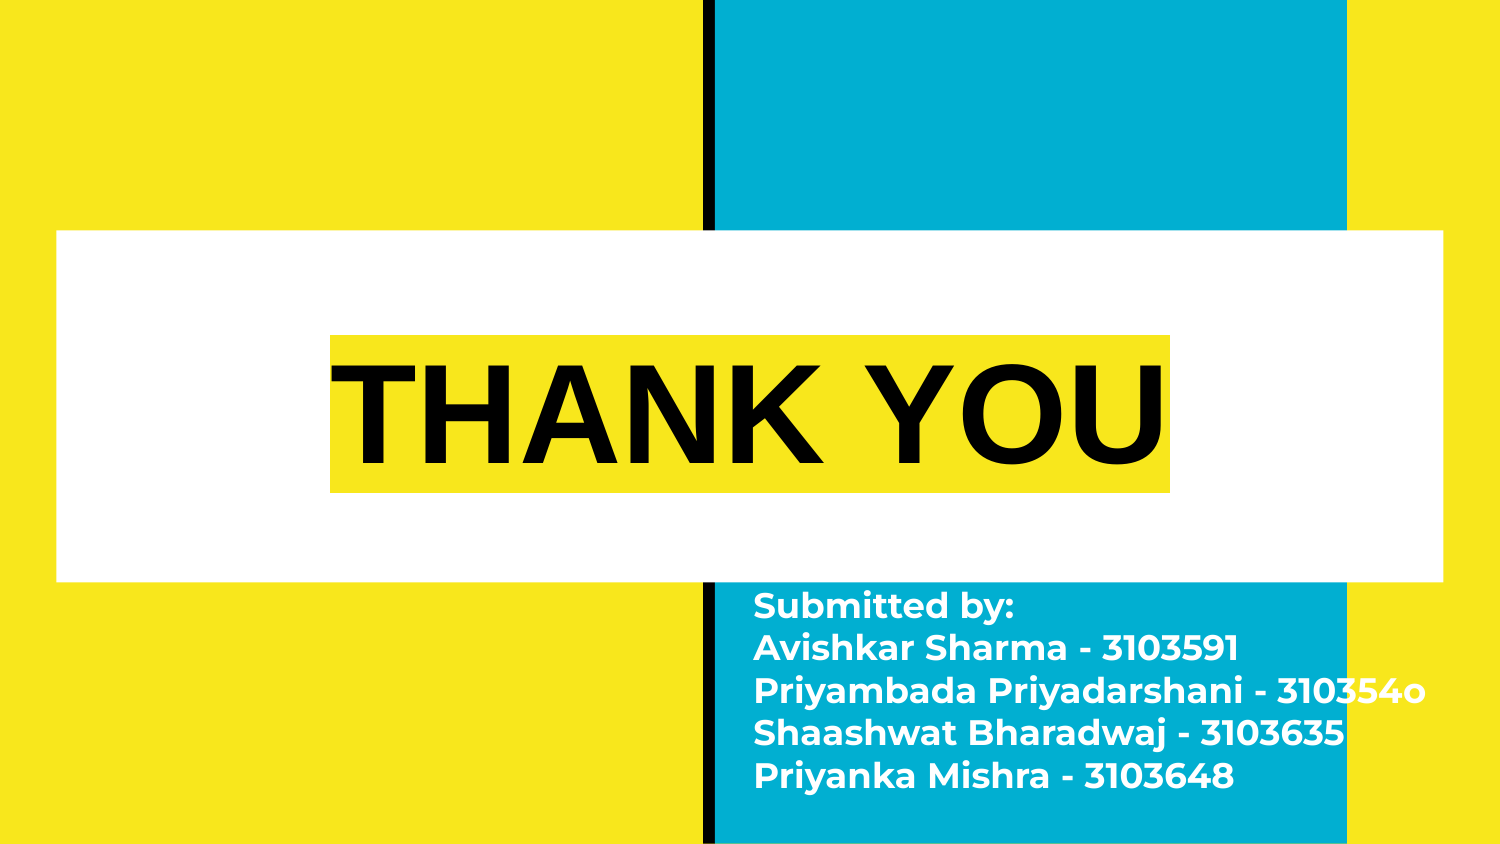

# THANK YOU
Submitted by:
Avishkar Sharma - 3103591
Priyambada Priyadarshani - 310354o
Shaashwat Bharadwaj - 3103635
Priyanka Mishra - 3103648